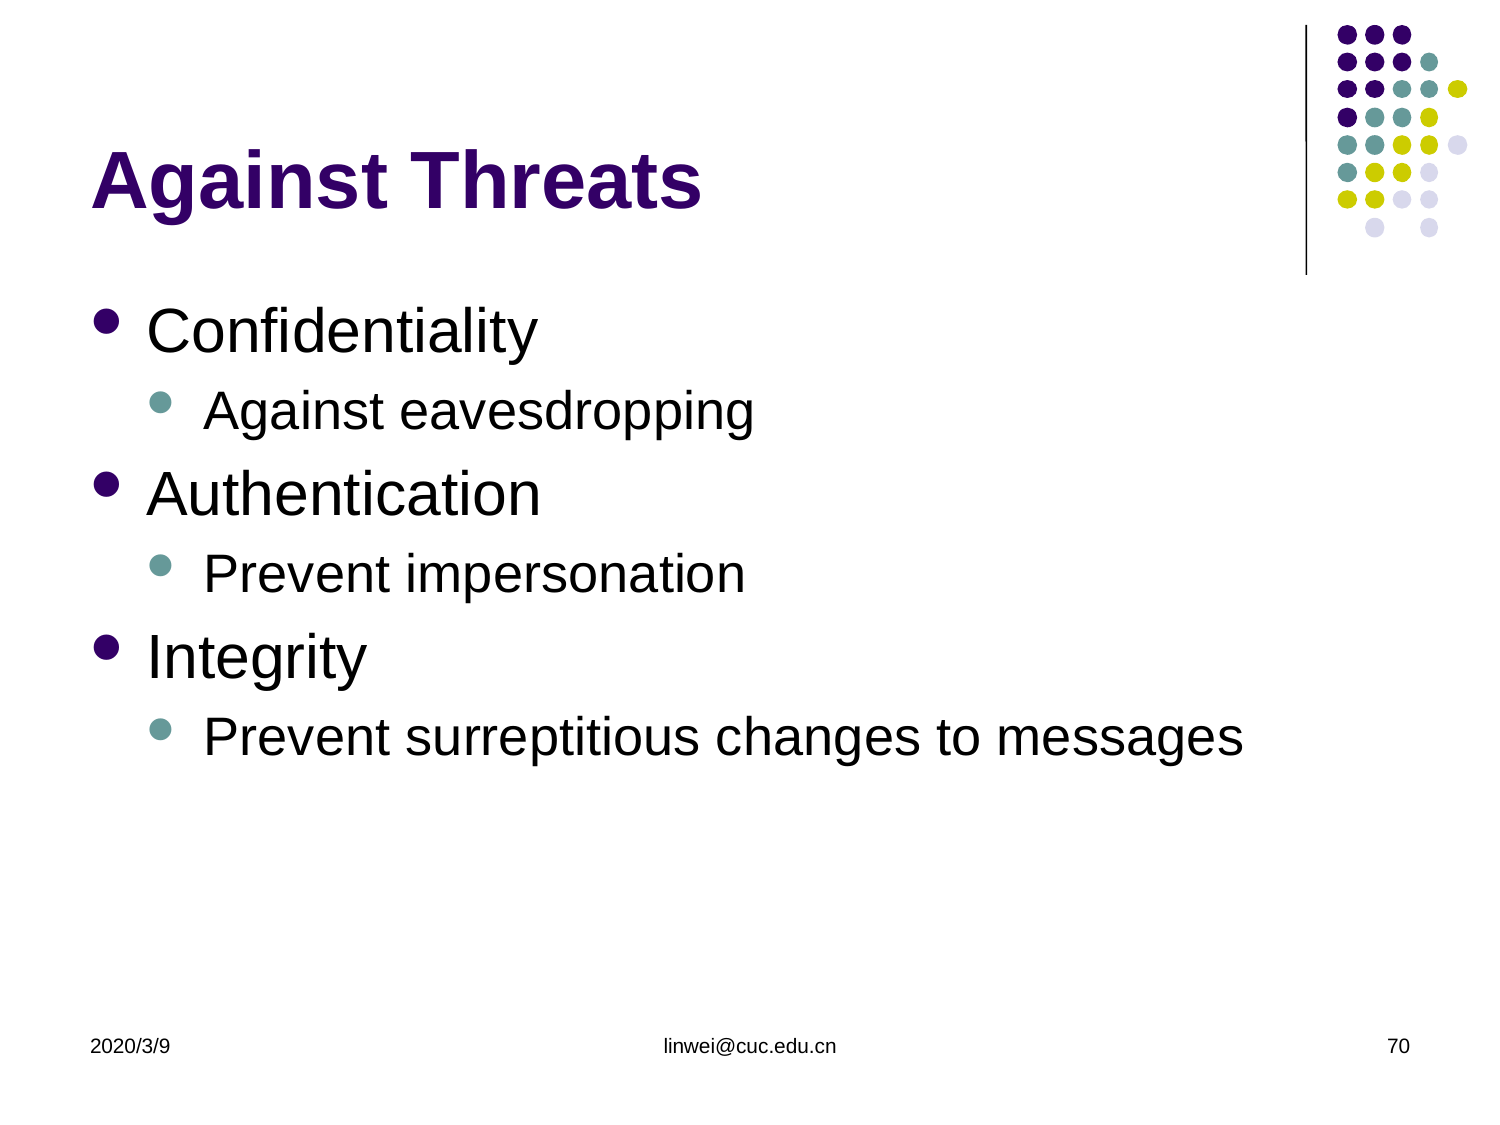

# Against Threats
Confidentiality
Against eavesdropping
Authentication
Prevent impersonation
Integrity
Prevent surreptitious changes to messages
2020/3/9
linwei@cuc.edu.cn
70